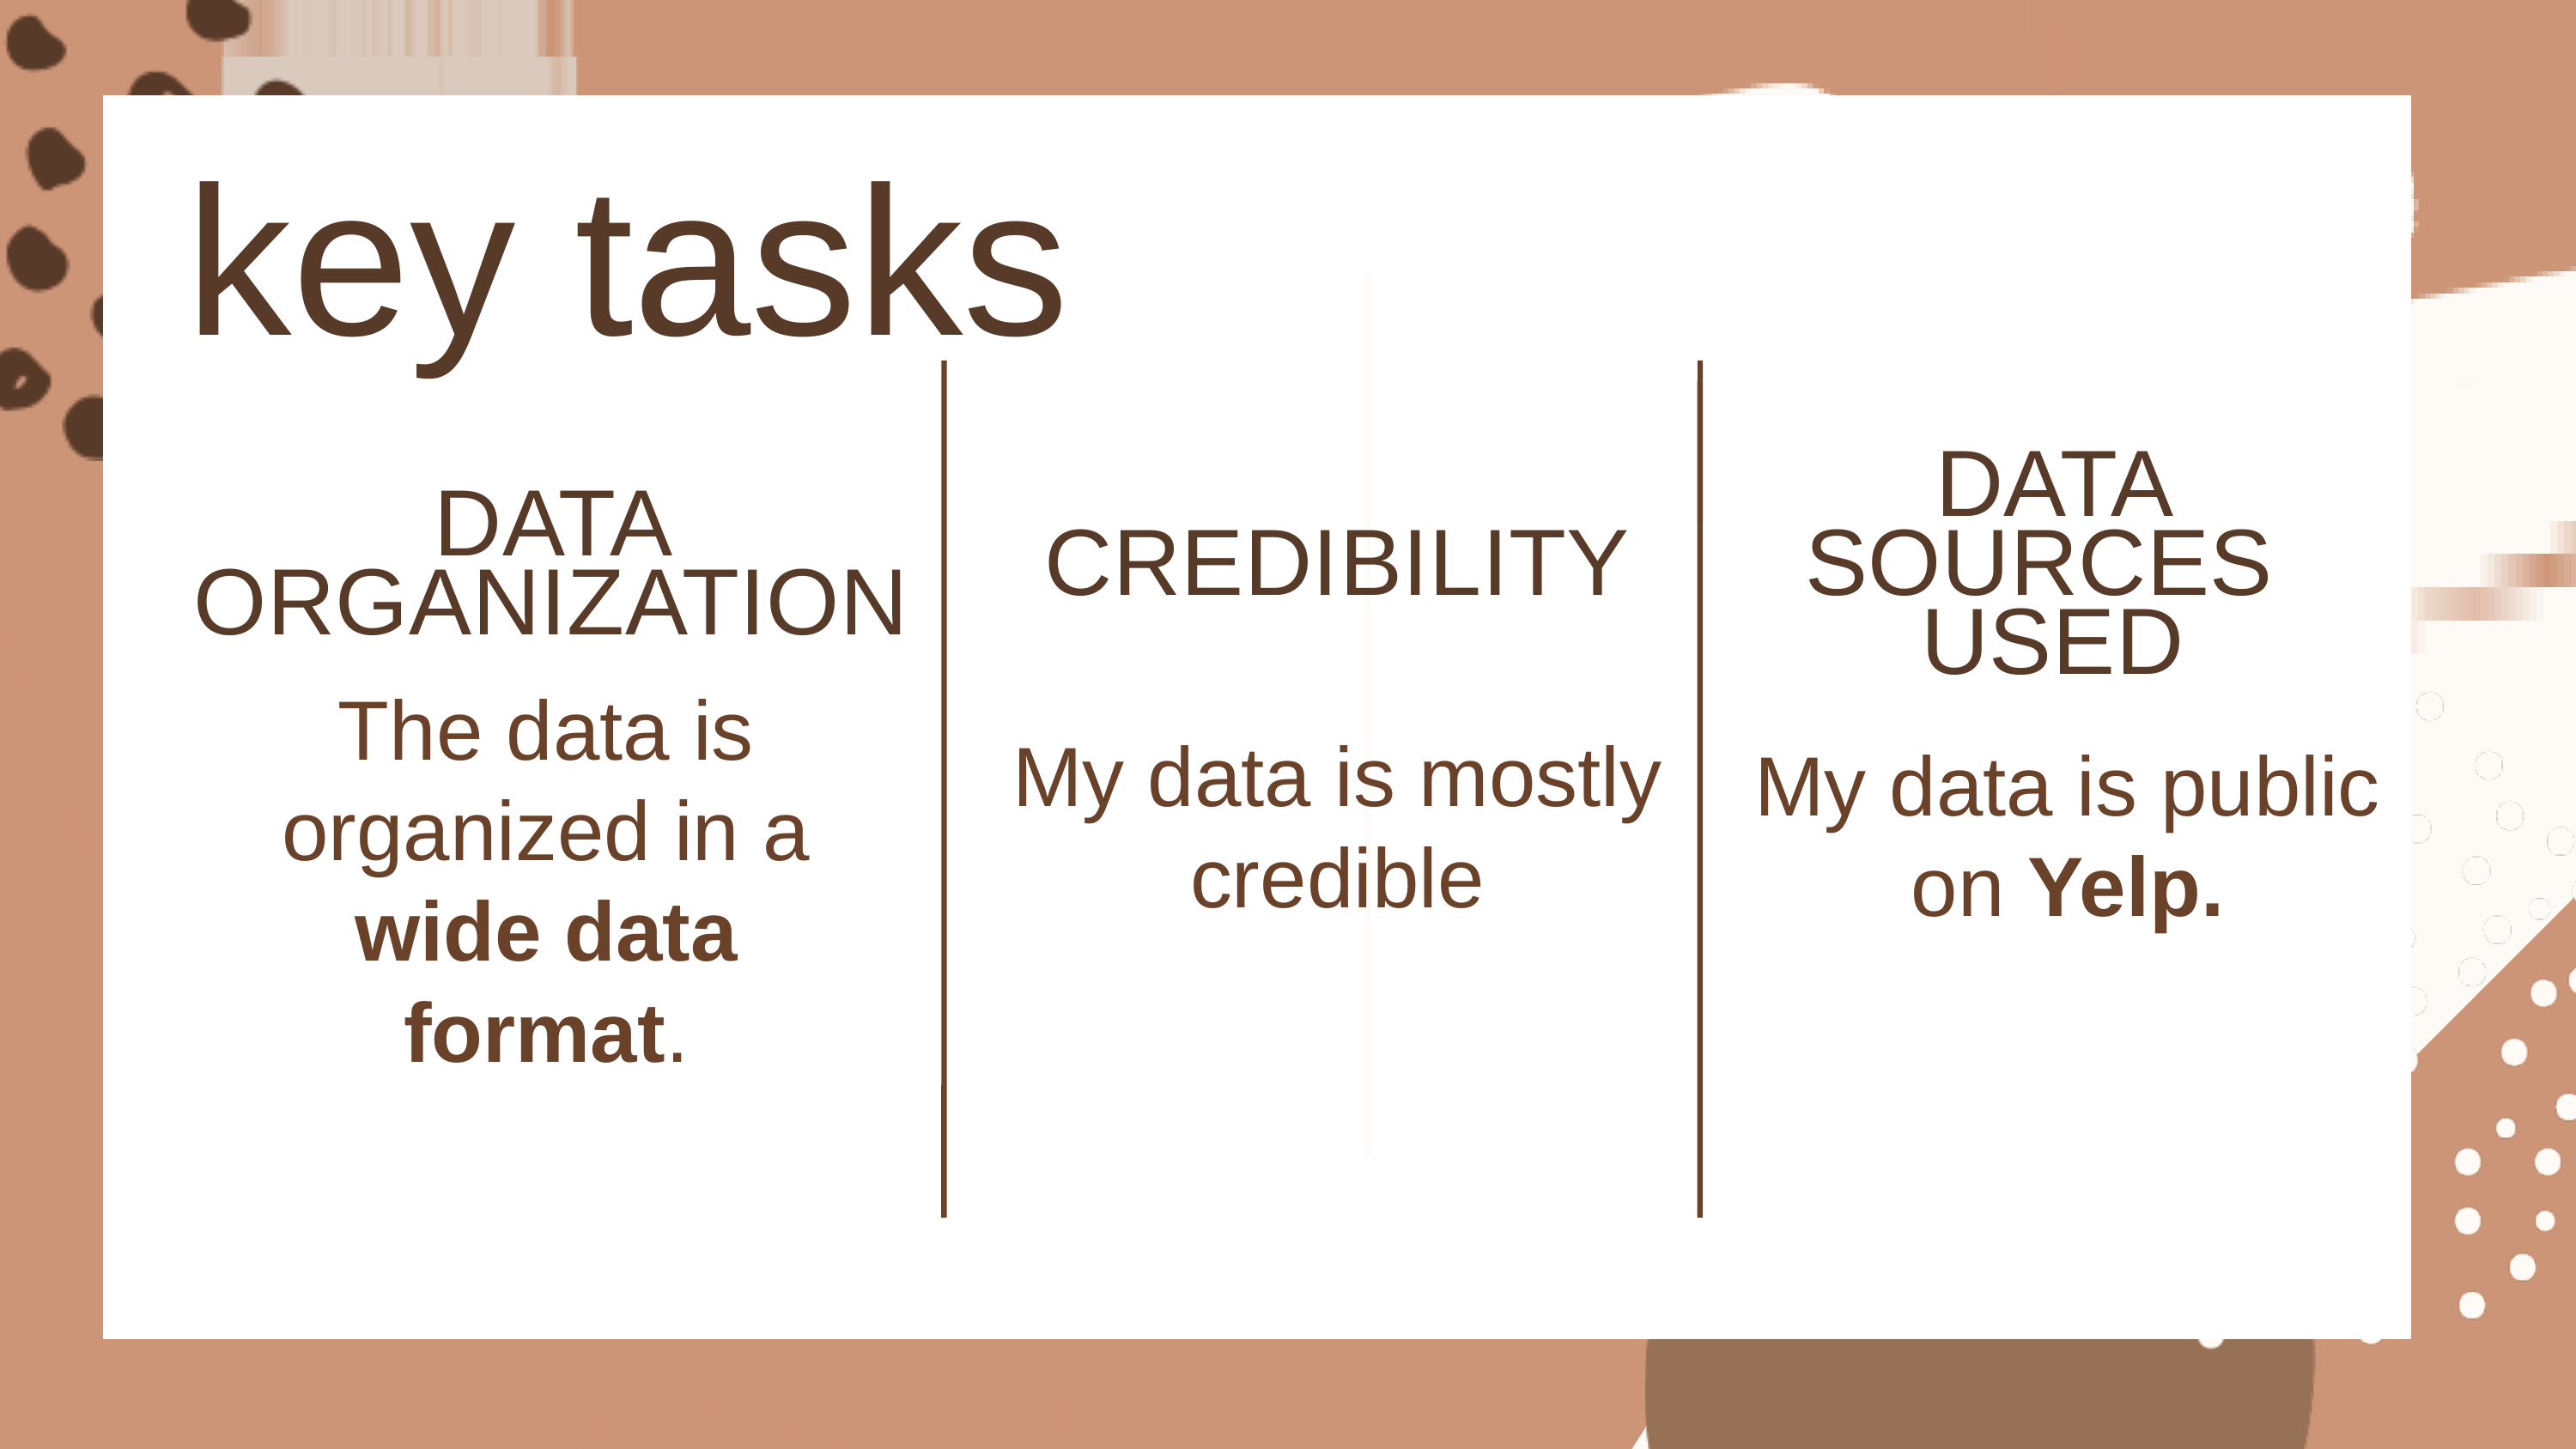

key tasks

DATA SOURCES
USED
DATA ORGANIZATION

CREDIBILITY
The data is organized in a wide data format.

My data is mostly credible
My data is public on Yelp.